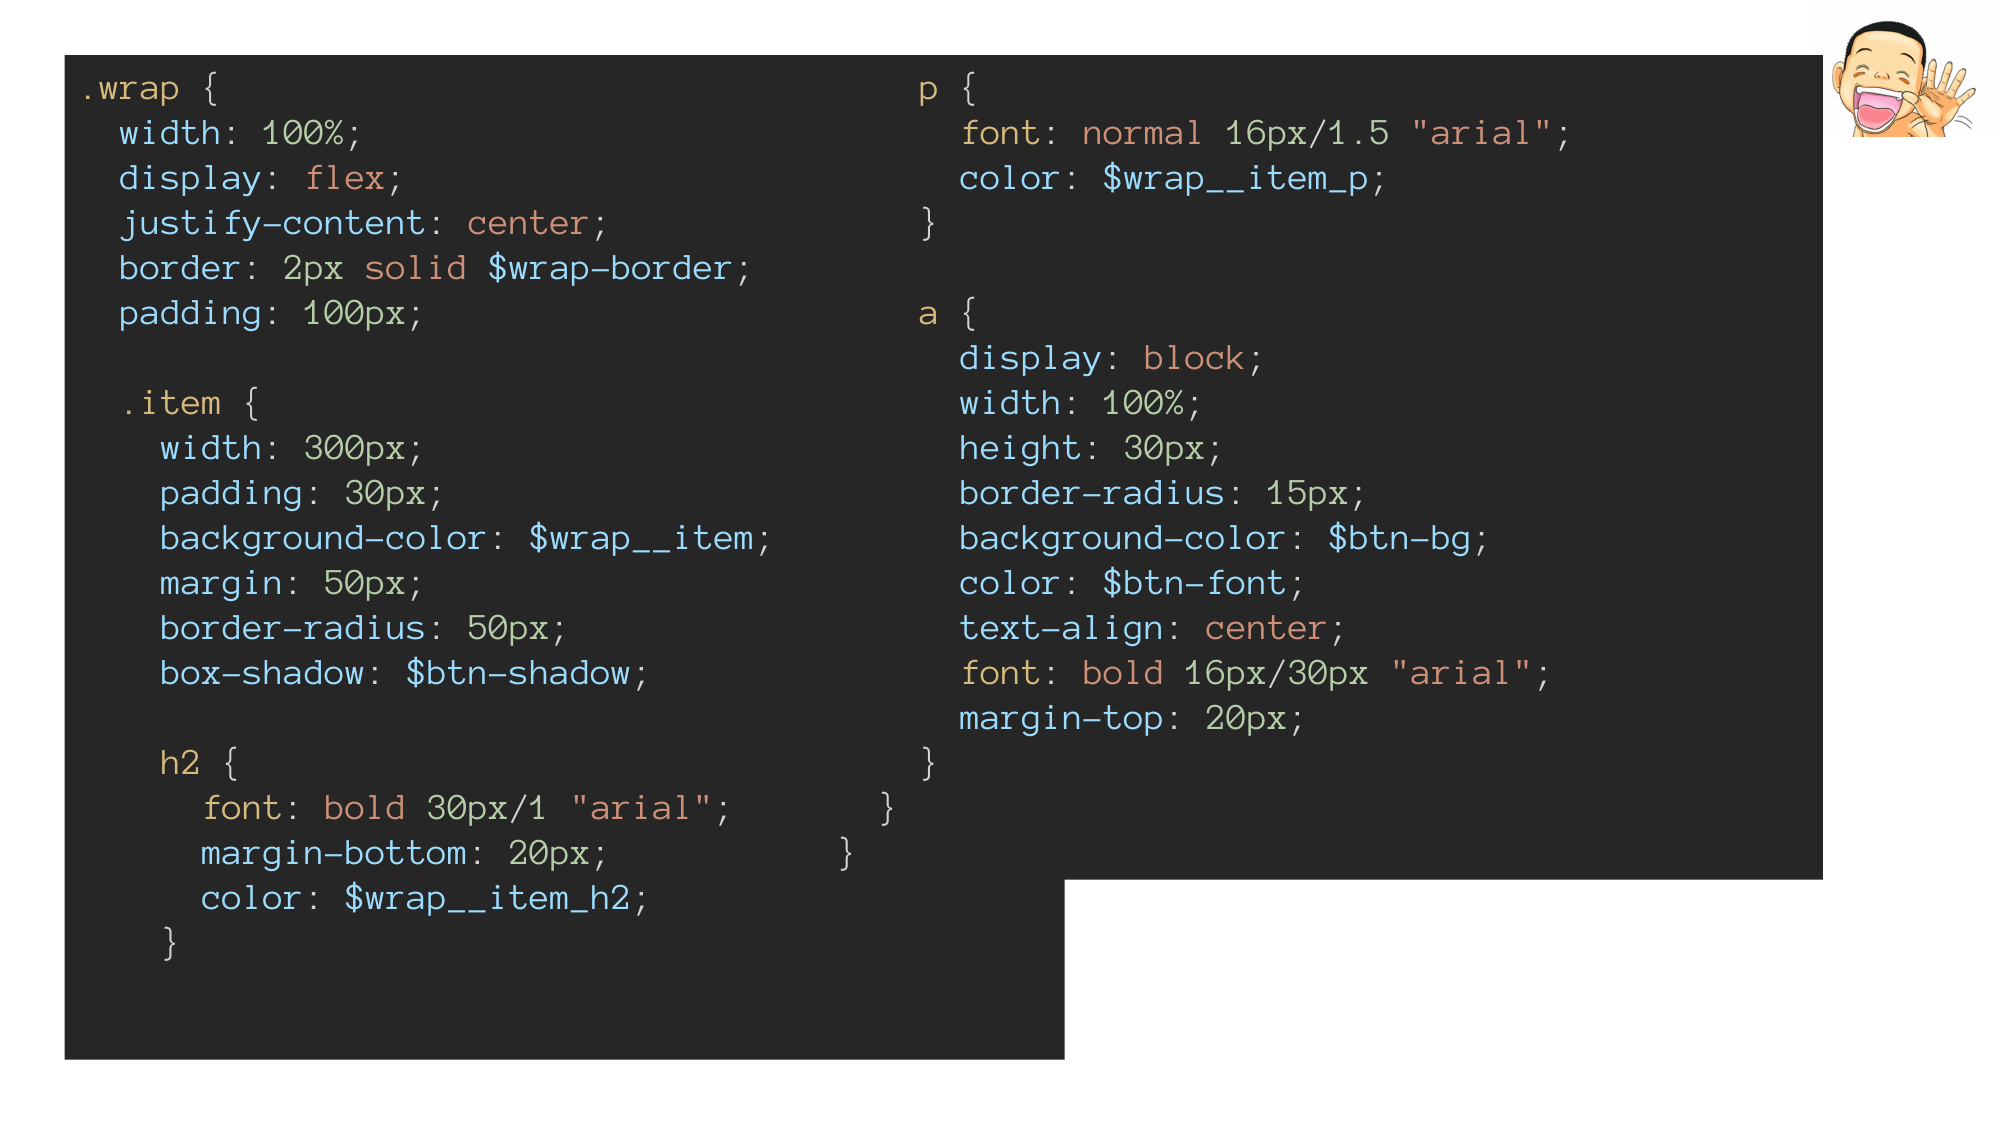

.wrap {
  width: 100%;
  display: flex;
  justify-content: center;
  border: 2px solid $wrap-border;
  padding: 100px;
  .item {
    width: 300px;
    padding: 30px;
    background-color: $wrap__item;
    margin: 50px;
    border-radius: 50px;
    box-shadow: $btn-shadow;
    h2 {
      font: bold 30px/1 "arial";
      margin-bottom: 20px;
      color: $wrap__item_h2;
    }

    p {
      font: normal 16px/1.5 "arial";
      color: $wrap__item_p;
    }
    a {
      display: block;
      width: 100%;
      height: 30px;
      border-radius: 15px;
      background-color: $btn-bg;
      color: $btn-font;
      text-align: center;
      font: bold 16px/30px "arial";
      margin-top: 20px;
    }
  }
}